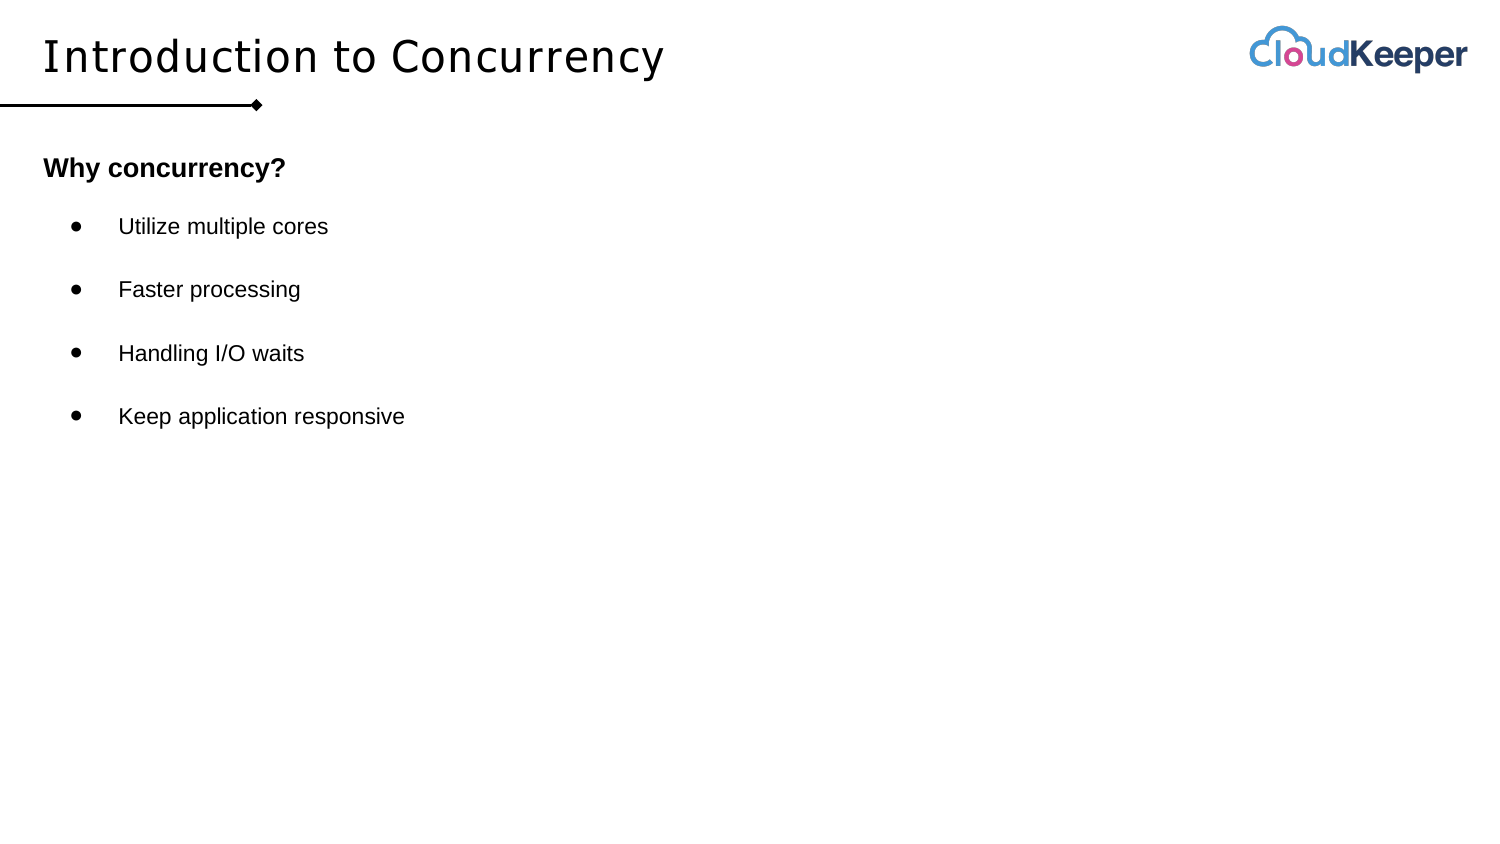

# Introduction to Concurrency
Why concurrency?
Utilize multiple cores
Faster processing
Handling I/O waits
Keep application responsive